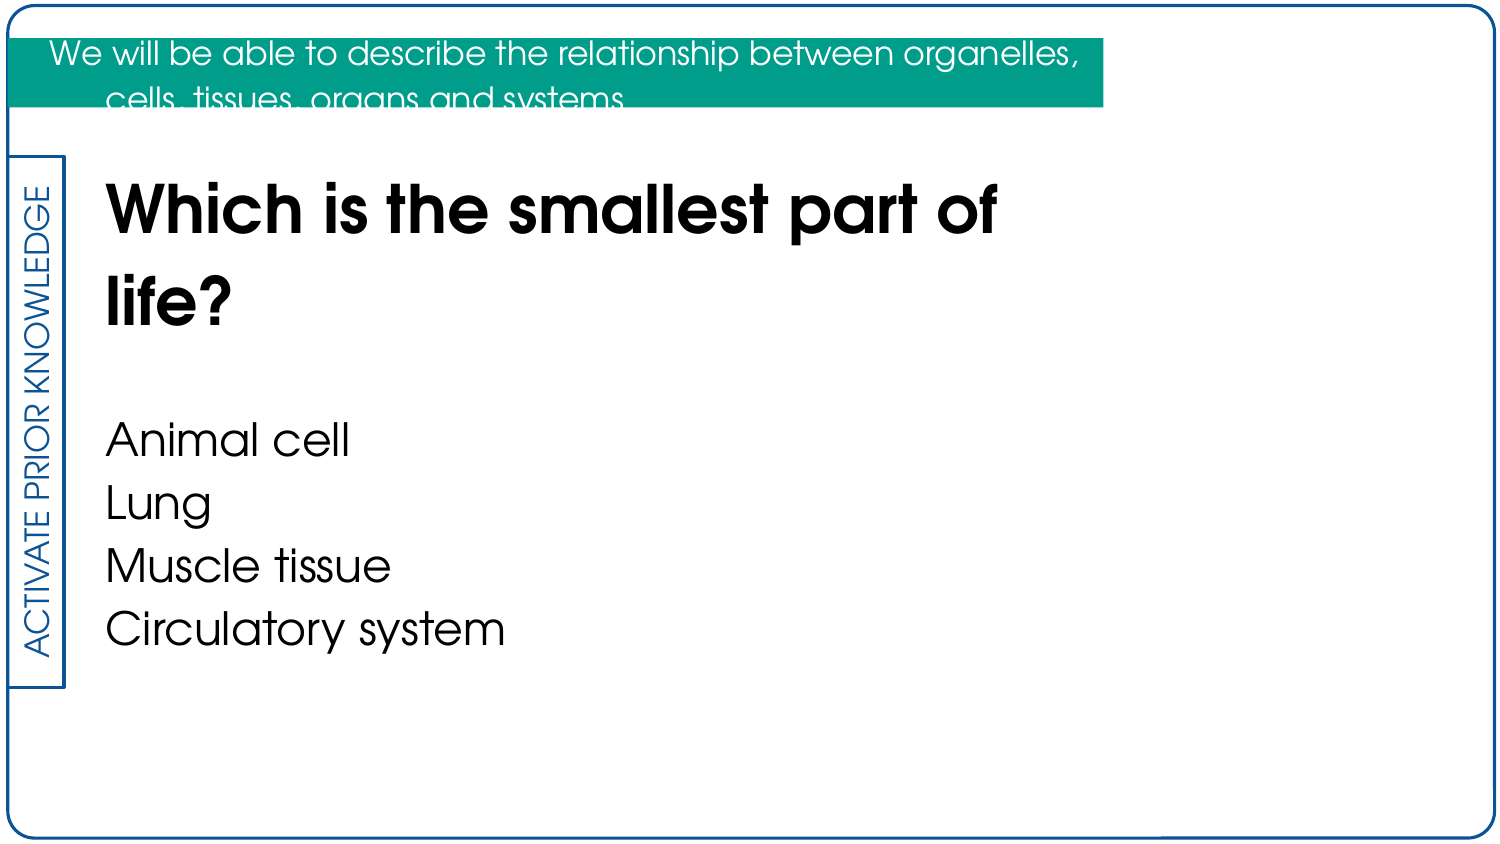

We will be able to describe the relationship between organelles, cells, tissues, organs and systems
Which is the smallest part of life?

Animal cell
Lung
Muscle tissue
Circulatory system